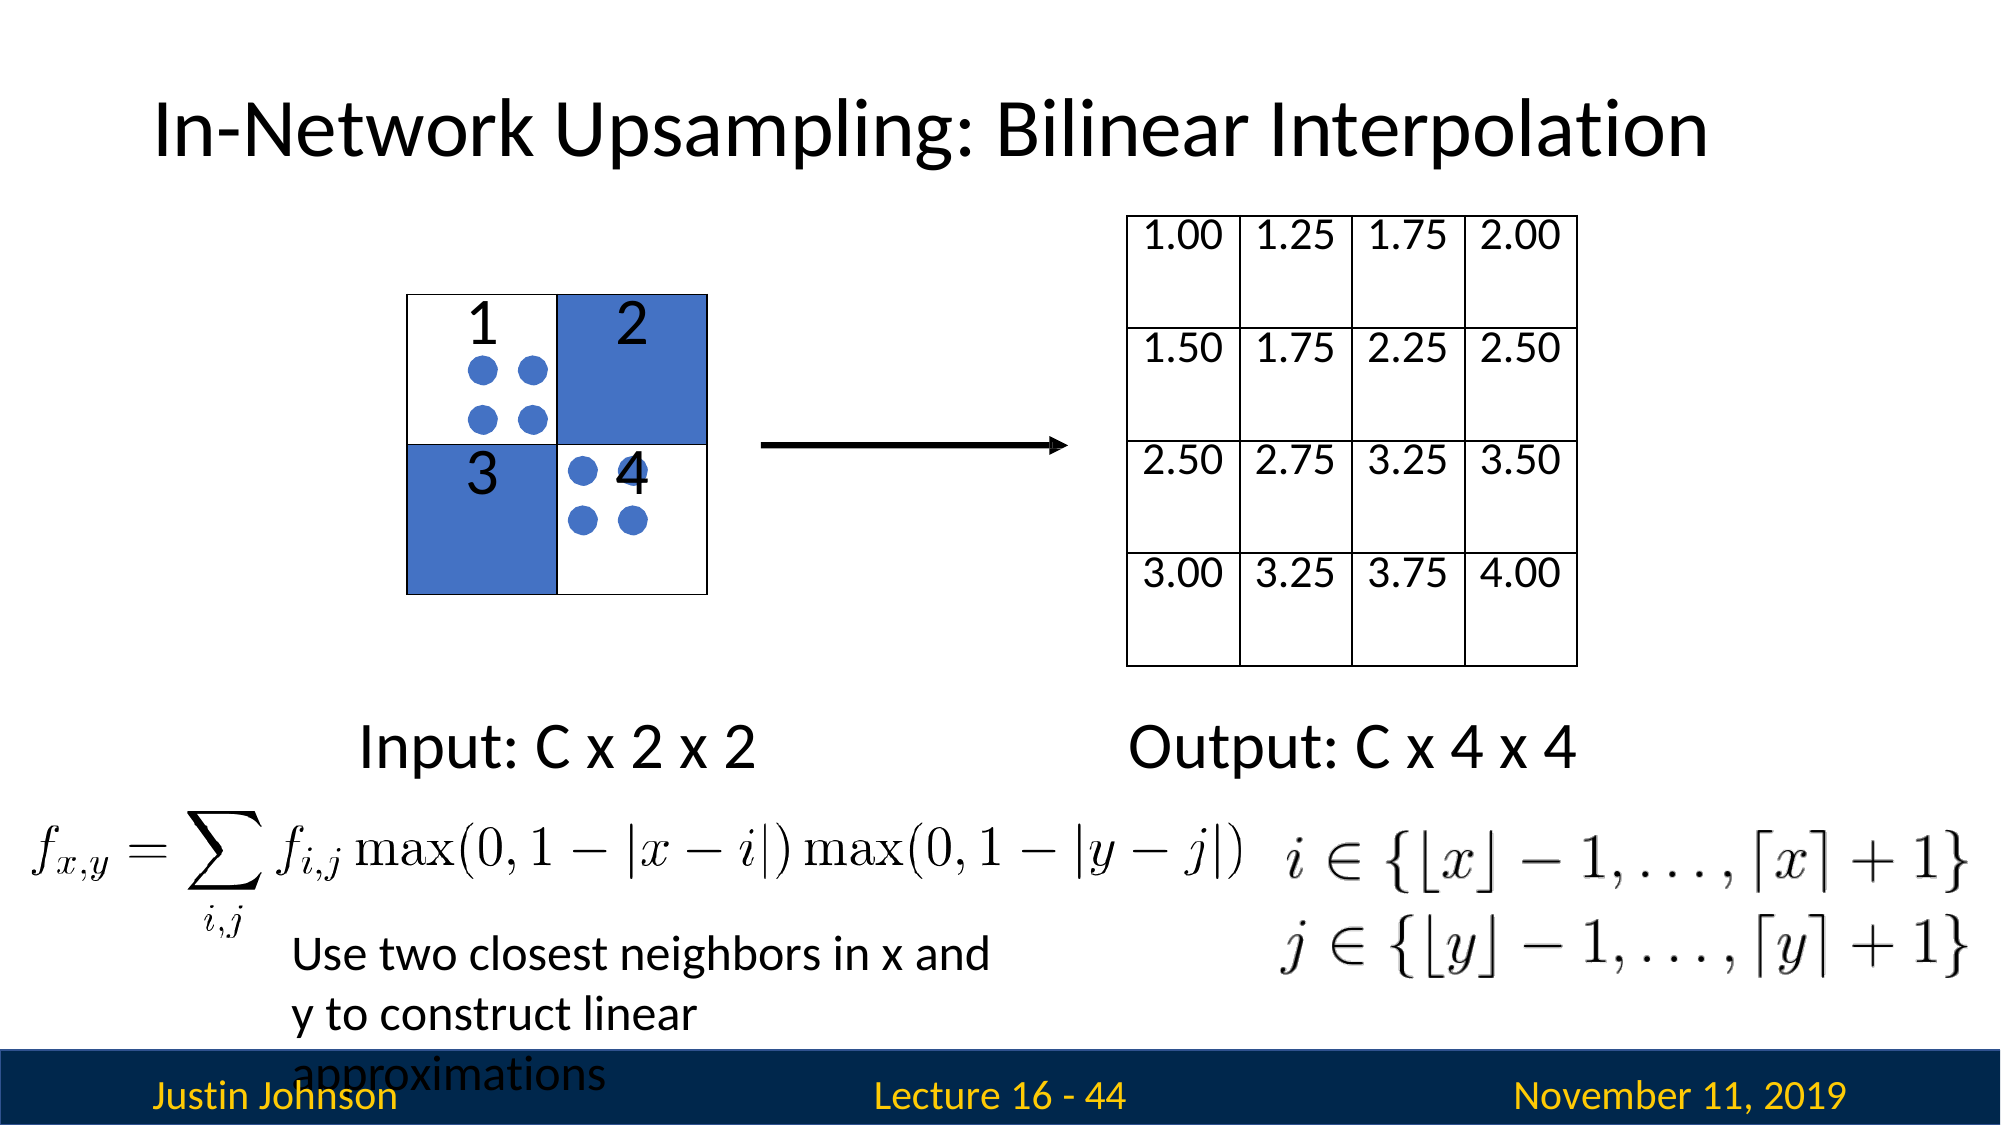

# In-Network Upsampling: Bilinear Interpolation
| 1.00 | 1.25 | 1.75 | 2.00 |
| --- | --- | --- | --- |
| 1.50 | 1.75 | 2.25 | 2.50 |
| 2.50 | 2.75 | 3.25 | 3.50 |
| 3.00 | 3.25 | 3.75 | 4.00 |
| 1 | 2 |
| --- | --- |
| 3 | 4 |

Input: C x 2 x 2
Output: C x 4 x 4

Use two closest neighbors in x and y to construct linear approximations
Justin Johnson
November 11, 2019
Lecture 16 - 44